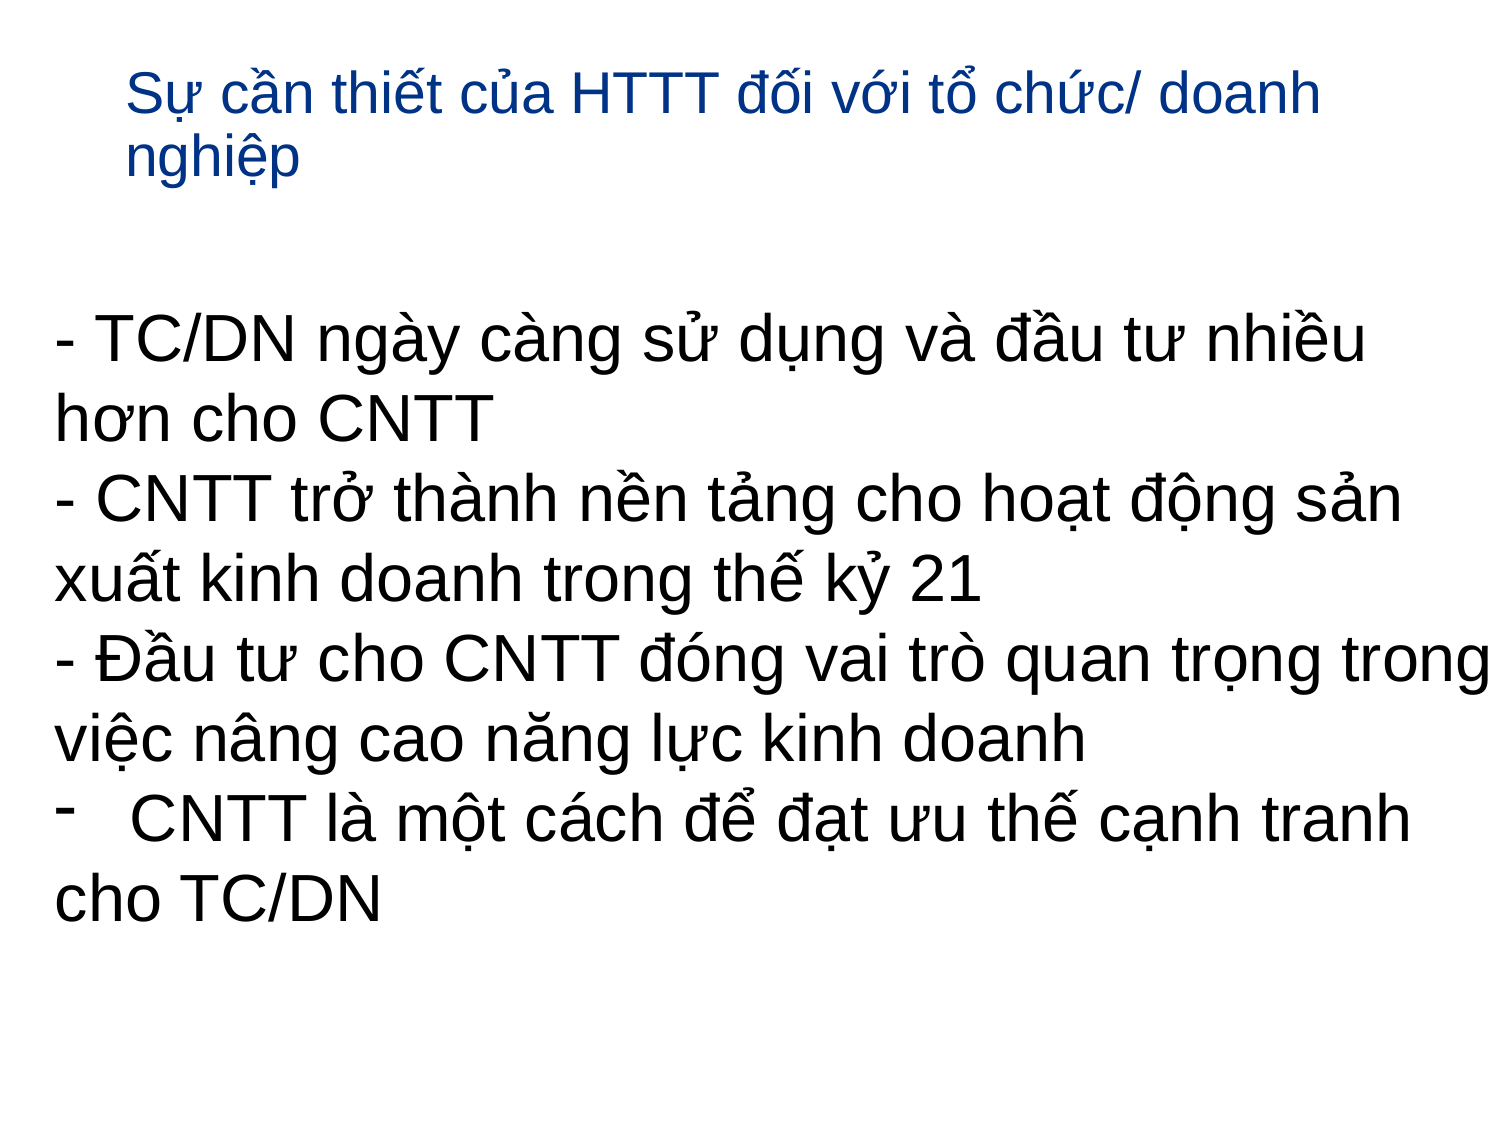

# Sự cần thiết của HTTT đối với tổ chức/ doanh nghiệp
- TC/DN ngày càng sử dụng và đầu tư nhiều
hơn cho CNTT
- CNTT trở thành nền tảng cho hoạt động sản
xuất kinh doanh trong thế kỷ 21
- Đầu tư cho CNTT đóng vai trò quan trọng trong
việc nâng cao năng lực kinh doanh
CNTT là một cách để đạt ưu thế cạnh tranh
cho TC/DN